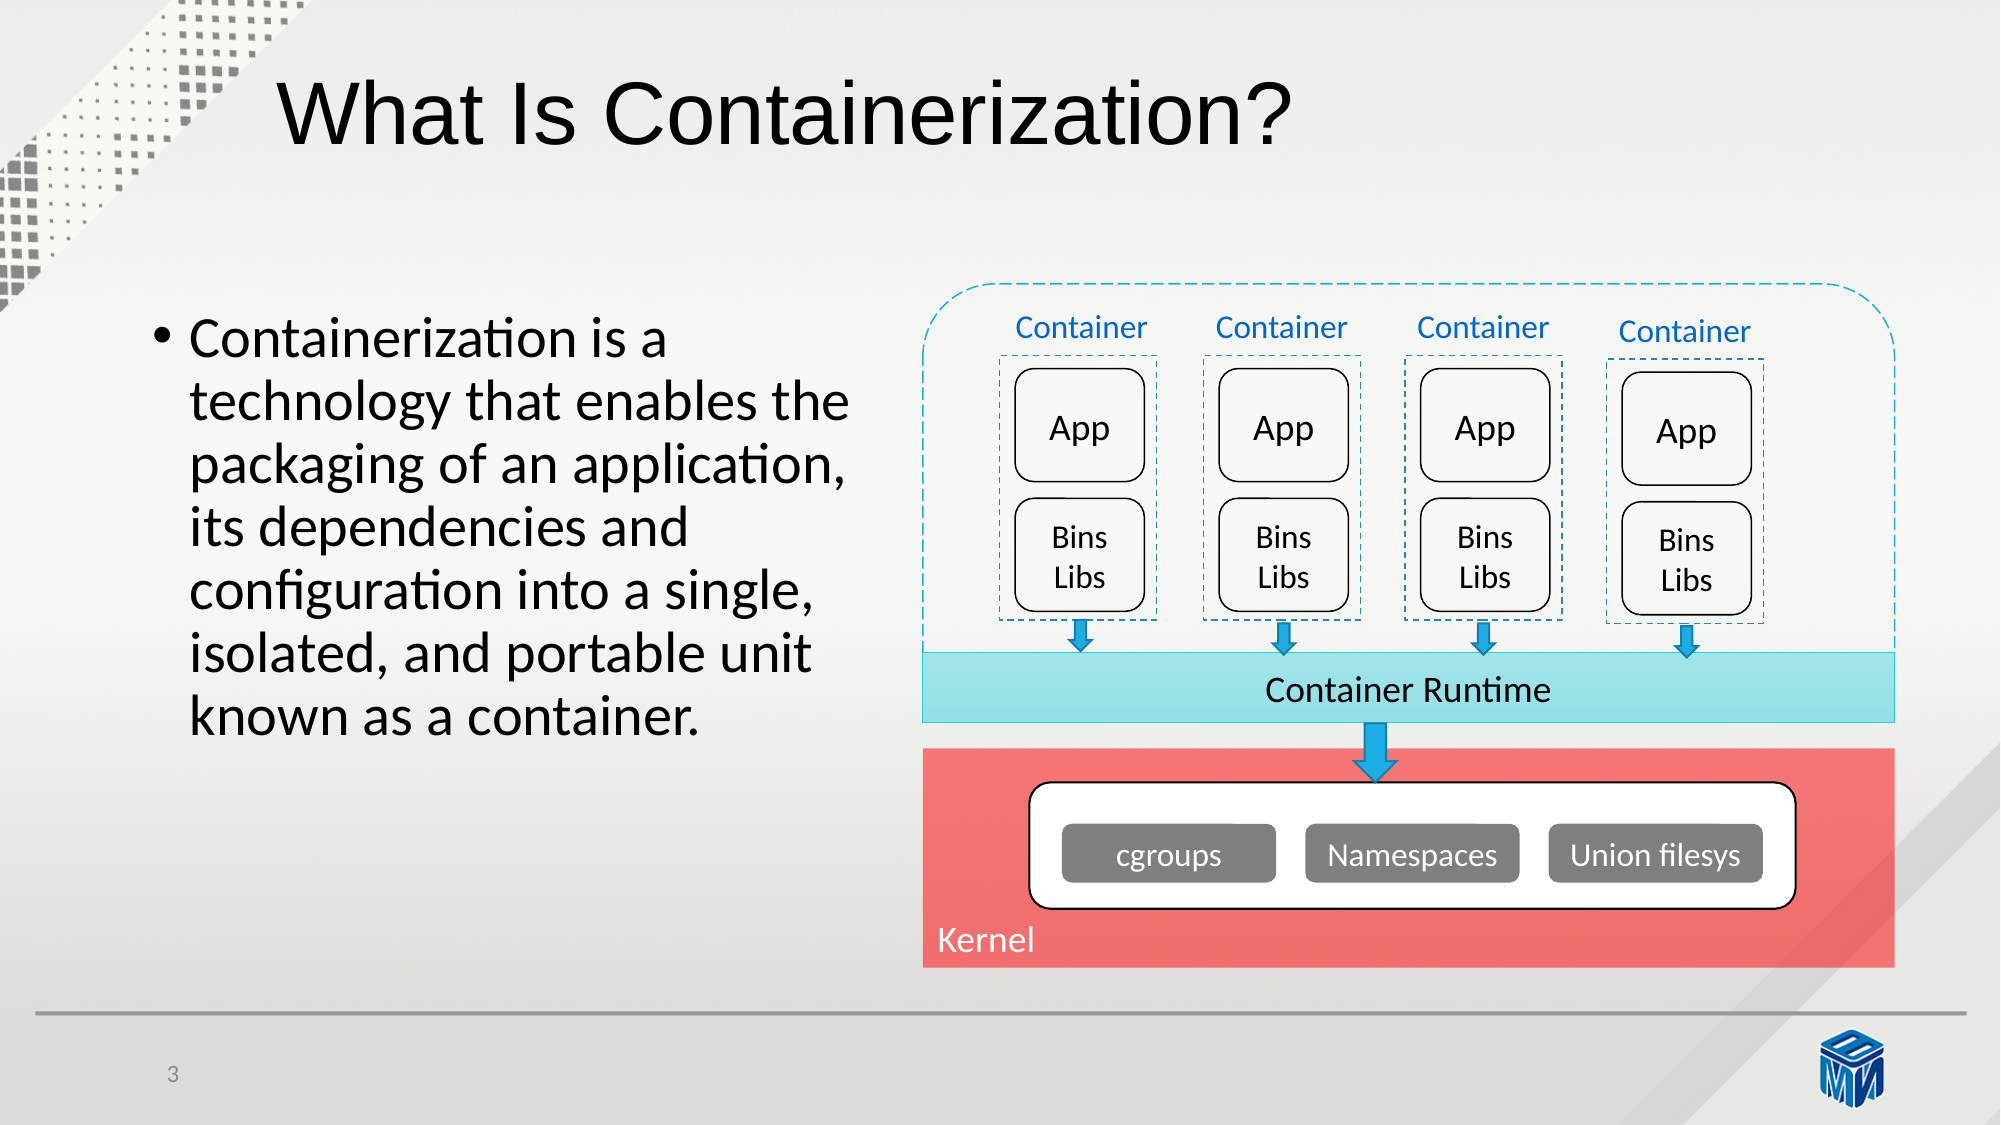

# What Is Containerization?

Container
Container

App
Bins
Libs
Container

App
Bins
Libs
Containerization is a technology that enables the packaging of an application, its dependencies and configuration into a single, isolated, and portable unit known as a container.
Container

App
Bins
Libs

App
Bins
Libs

Container Runtime

Kernel

cgroups
Namespaces
Union filesys
3